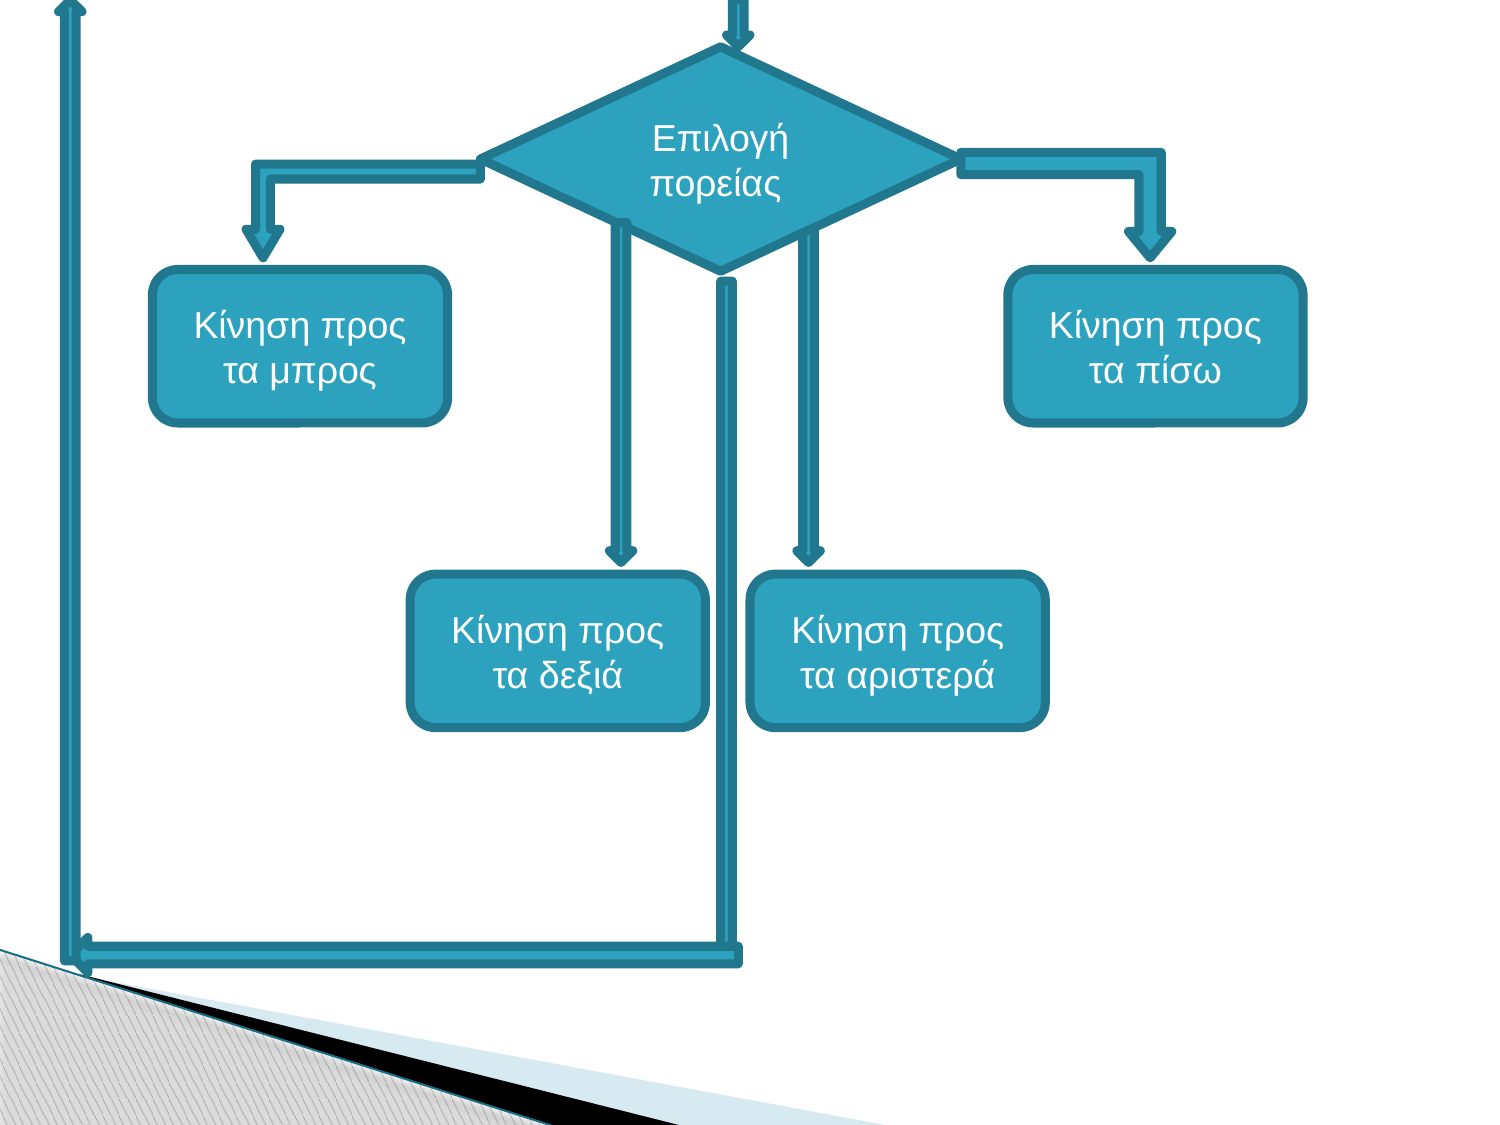

Επιλογή πορείας

Κίνηση προς τα μπρος
Κίνηση προς τα πίσω

Κίνηση προς τα δεξιά
Κίνηση προς τα αριστερά